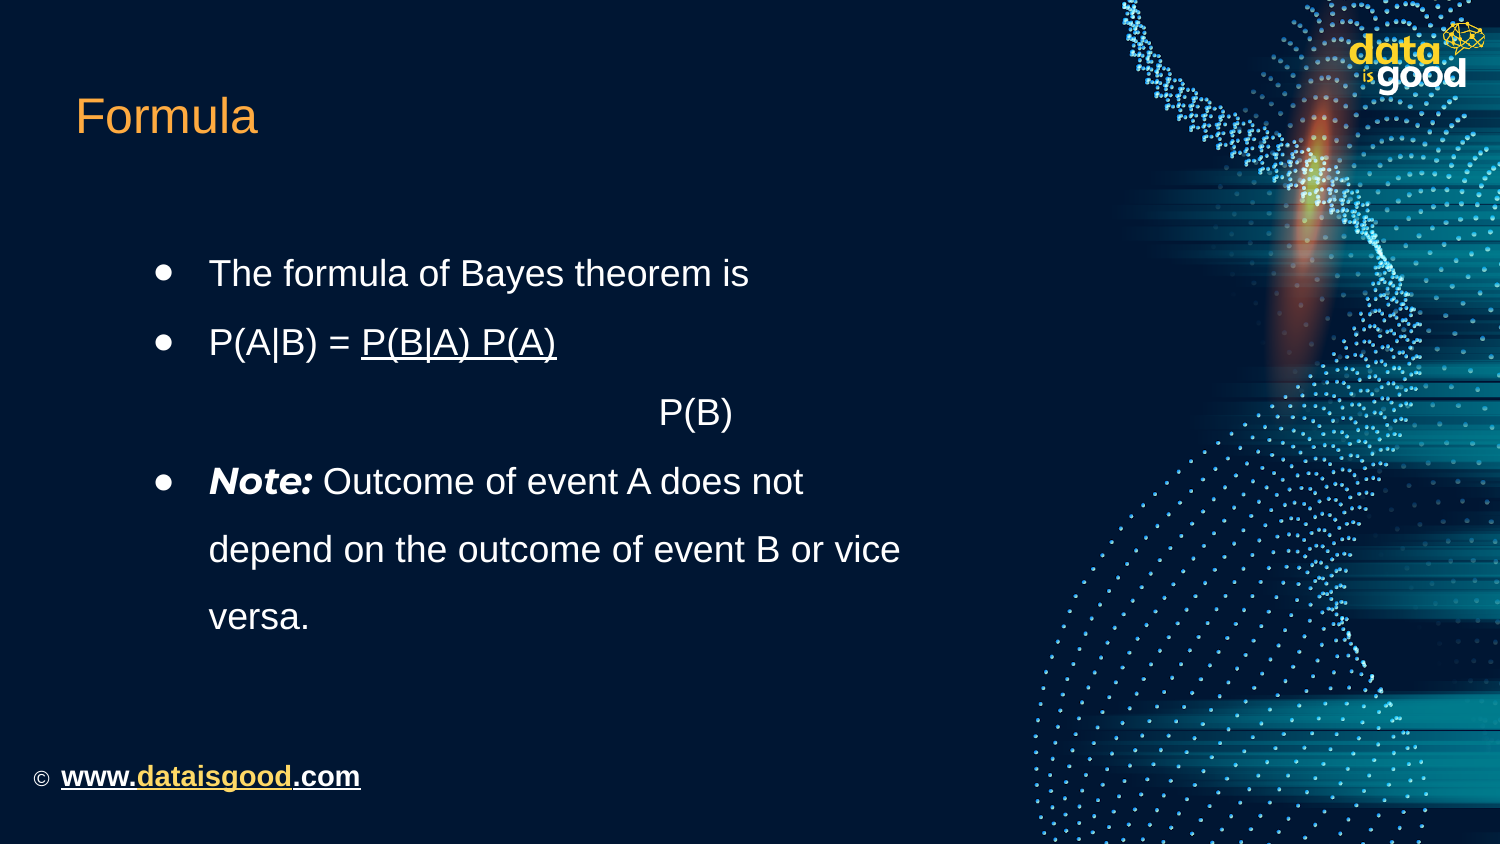

# Formula
The formula of Bayes theorem is
P(A|B) = P(B|A) P(A)
			P(B)
Note: Outcome of event A does not depend on the outcome of event B or vice versa.